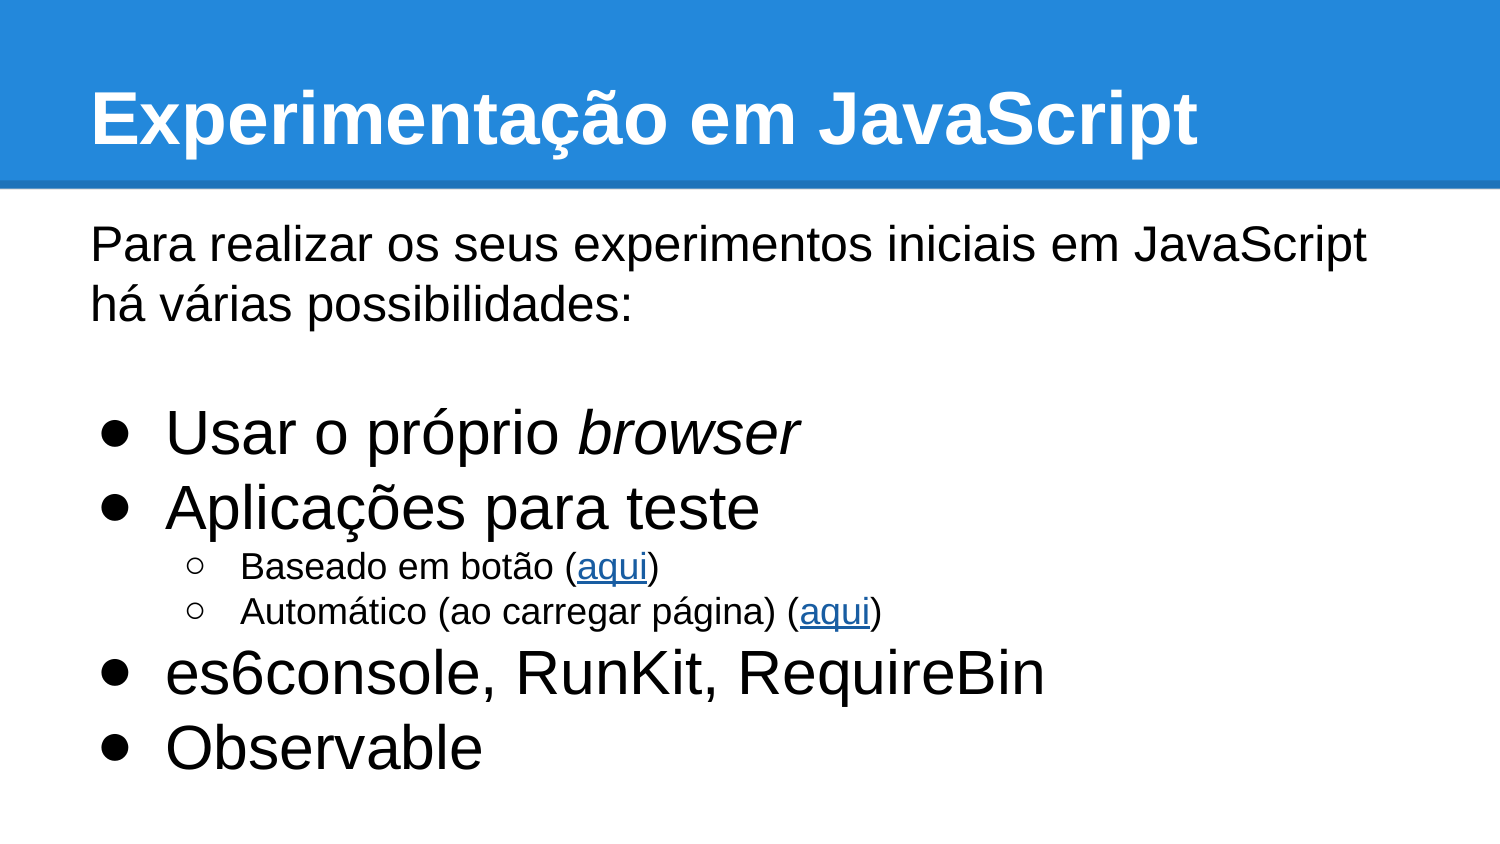

# Experimentação em JavaScript
Para realizar os seus experimentos iniciais em JavaScript há várias possibilidades:

Usar o próprio browser
Aplicações para teste
Baseado em botão (aqui)
Automático (ao carregar página) (aqui)
es6console, RunKit, RequireBin
Observable